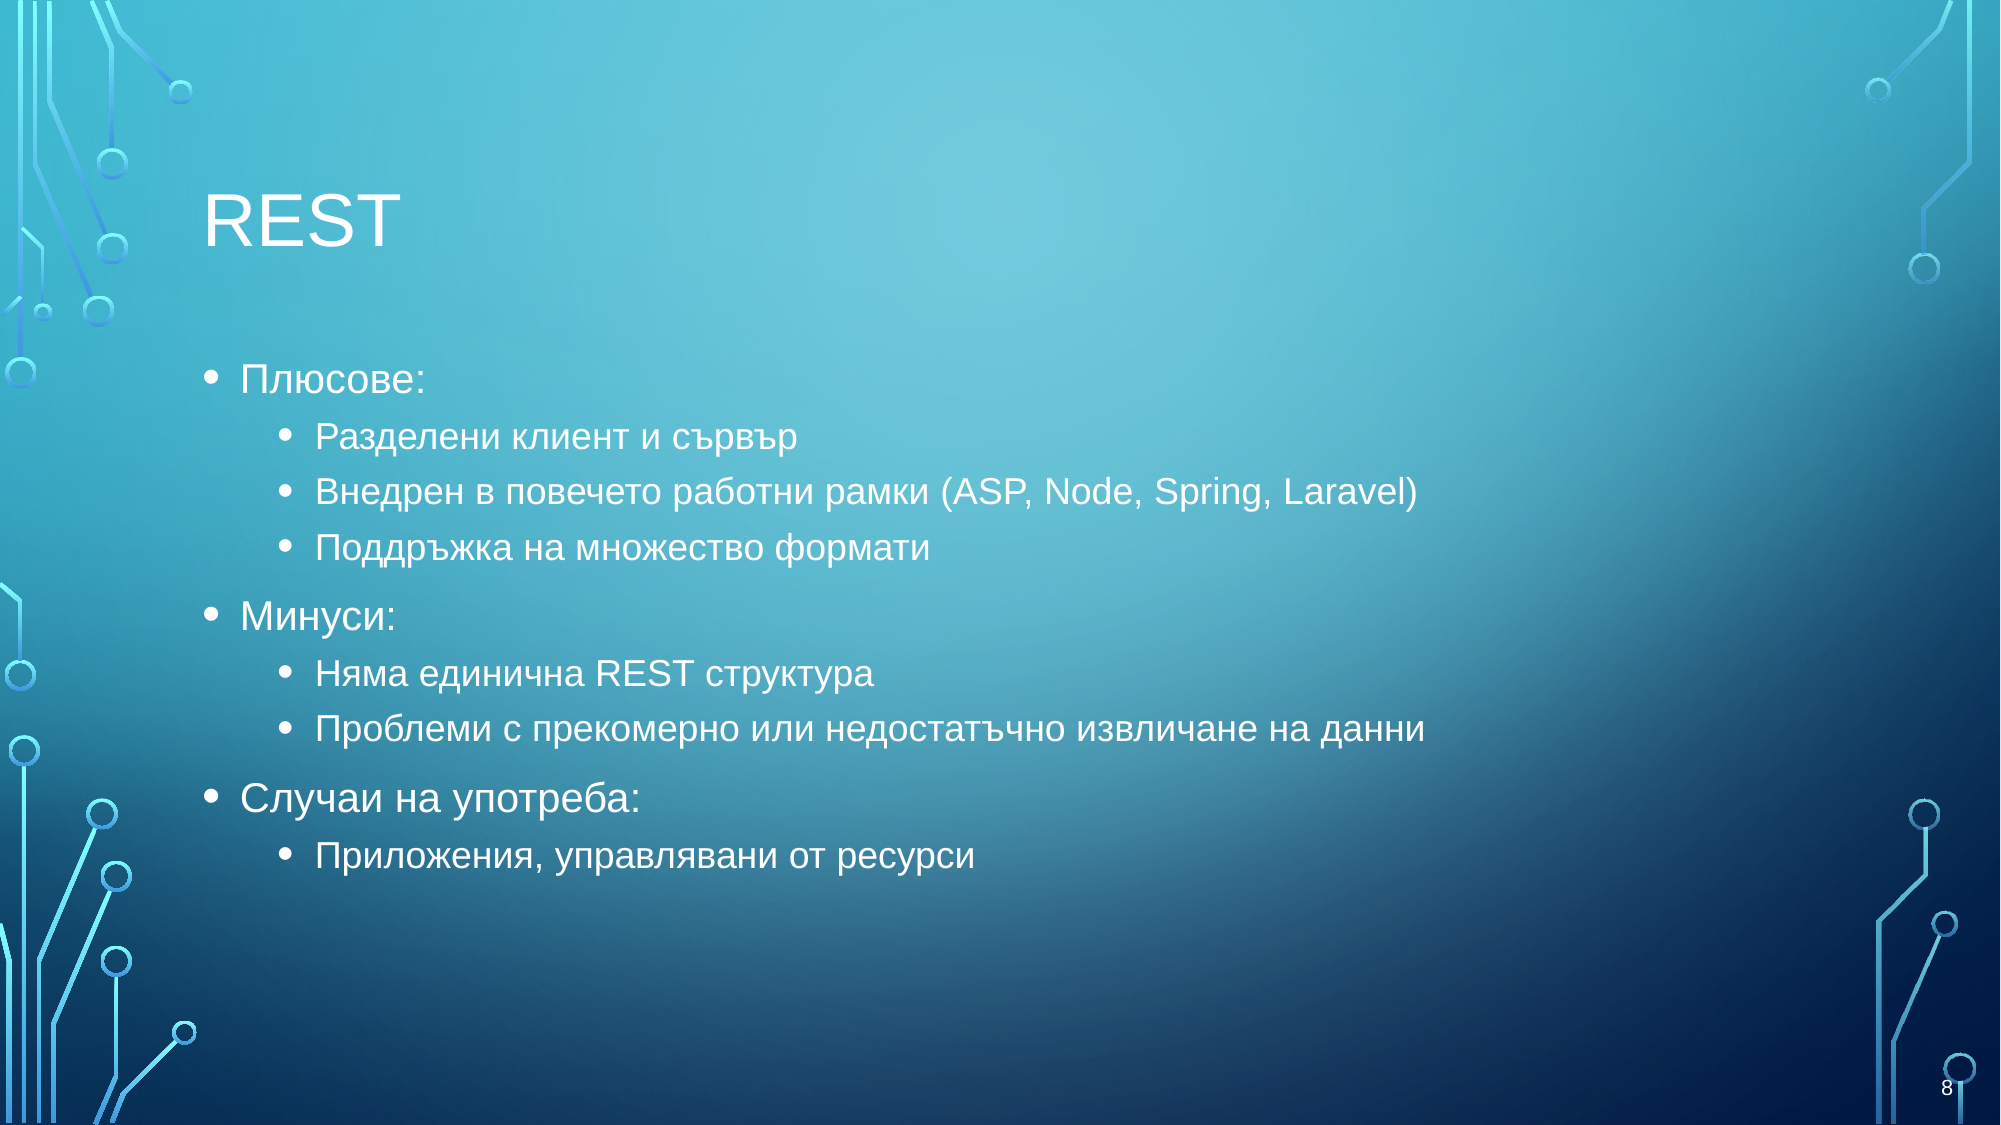

# REST
Плюсове:
Разделени клиент и сървър
Внедрен в повечето работни рамки (ASP, Node, Spring, Laravel)
Поддръжка на множество формати
Mинуси:
Няма единична REST структура
Проблеми с прекомерно или недостатъчно извличане на данни
Случаи на употреба:
Приложения, управлявани от ресурси

8